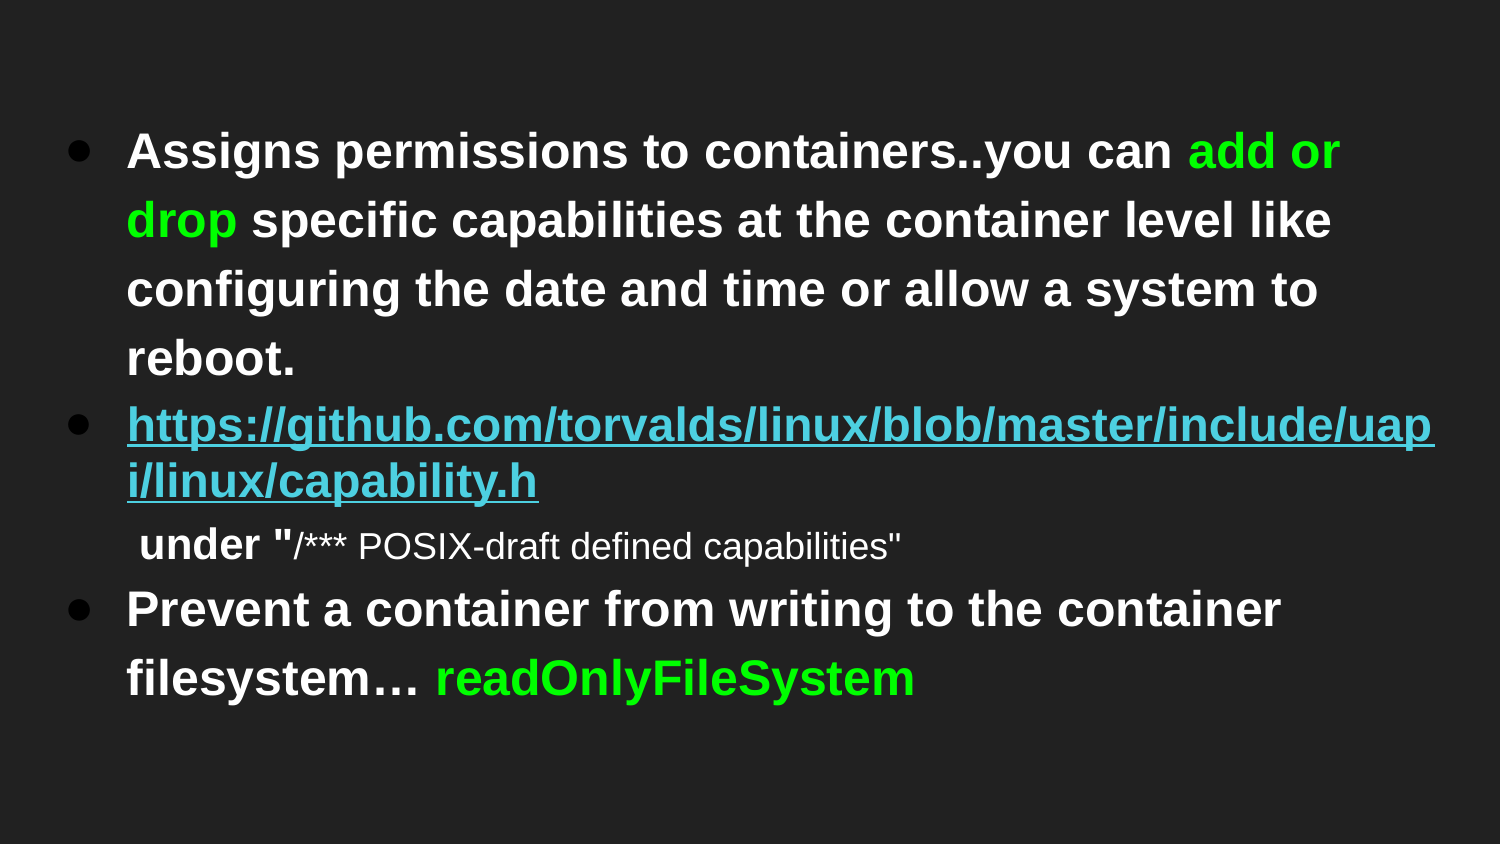

# Assigns permissions to containers..you can add or drop specific capabilities at the container level like configuring the date and time or allow a system to reboot.
https://github.com/torvalds/linux/blob/master/include/uapi/linux/capability.h under "/*** POSIX-draft defined capabilities"
Prevent a container from writing to the container filesystem… readOnlyFileSystem